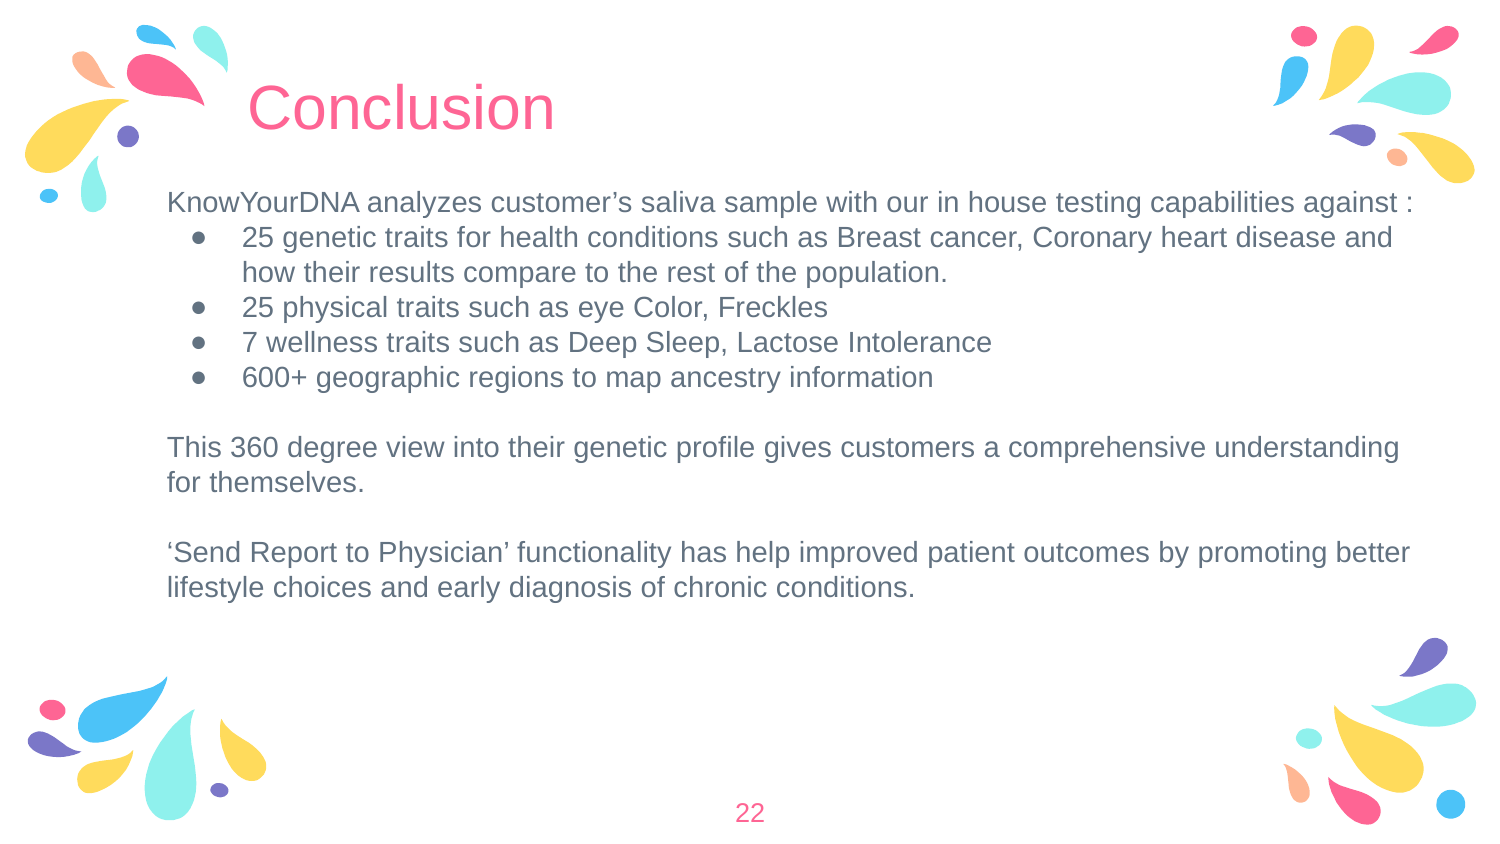

# Conclusion
KnowYourDNA analyzes customer’s saliva sample with our in house testing capabilities against :
25 genetic traits for health conditions such as Breast cancer, Coronary heart disease and how their results compare to the rest of the population.
25 physical traits such as eye Color, Freckles
7 wellness traits such as Deep Sleep, Lactose Intolerance
600+ geographic regions to map ancestry information

This 360 degree view into their genetic profile gives customers a comprehensive understanding for themselves.

‘Send Report to Physician’ functionality has help improved patient outcomes by promoting better lifestyle choices and early diagnosis of chronic conditions.

22